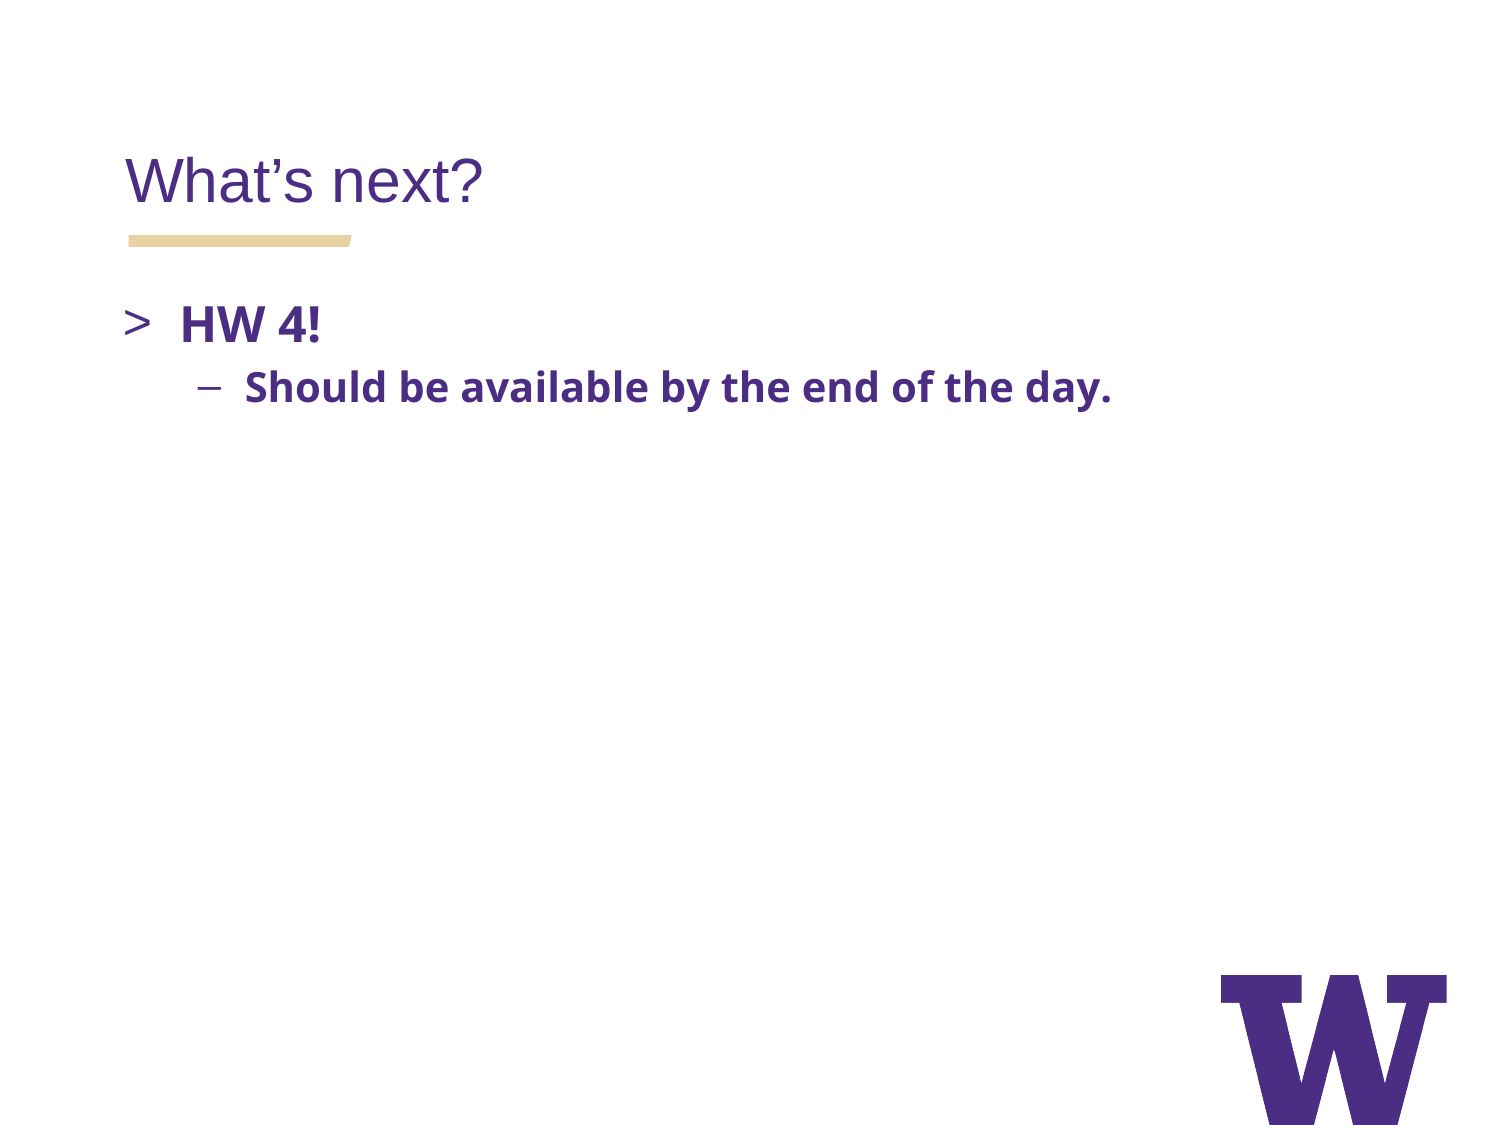

What’s next?
HW 4!
Should be available by the end of the day.